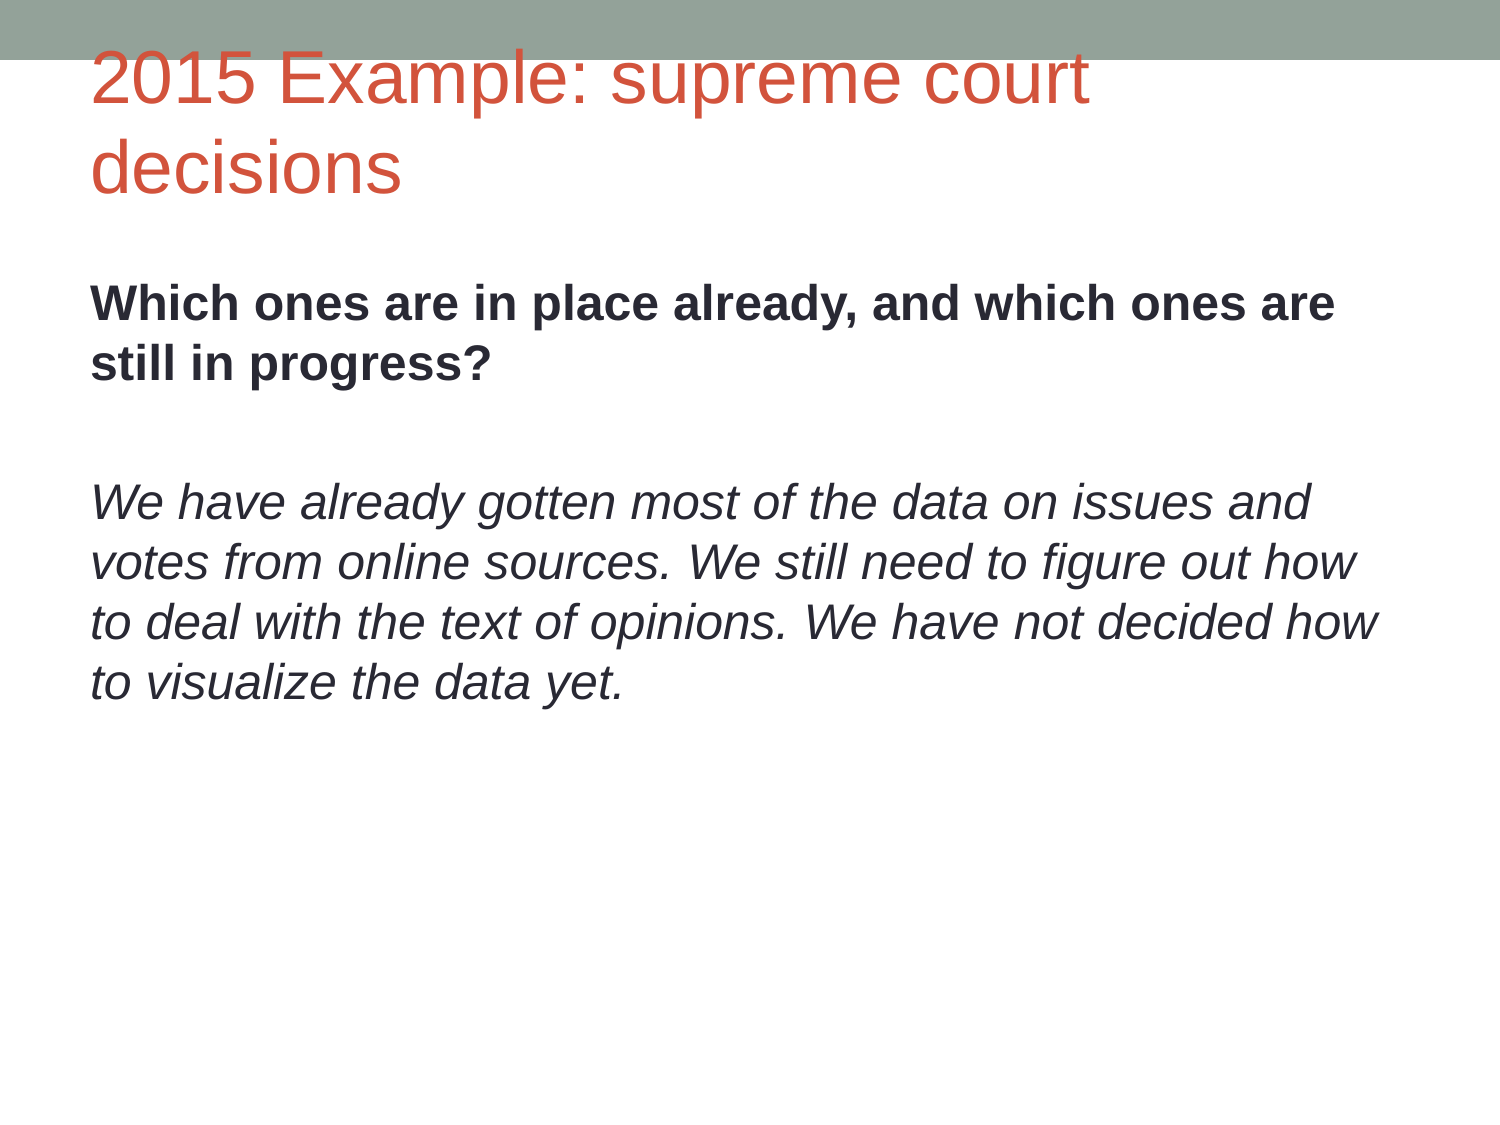

# 2015 Example: supreme court decisions
Which ones are in place already, and which ones are still in progress?

We have already gotten most of the data on issues and votes from online sources. We still need to figure out how to deal with the text of opinions. We have not decided how to visualize the data yet.